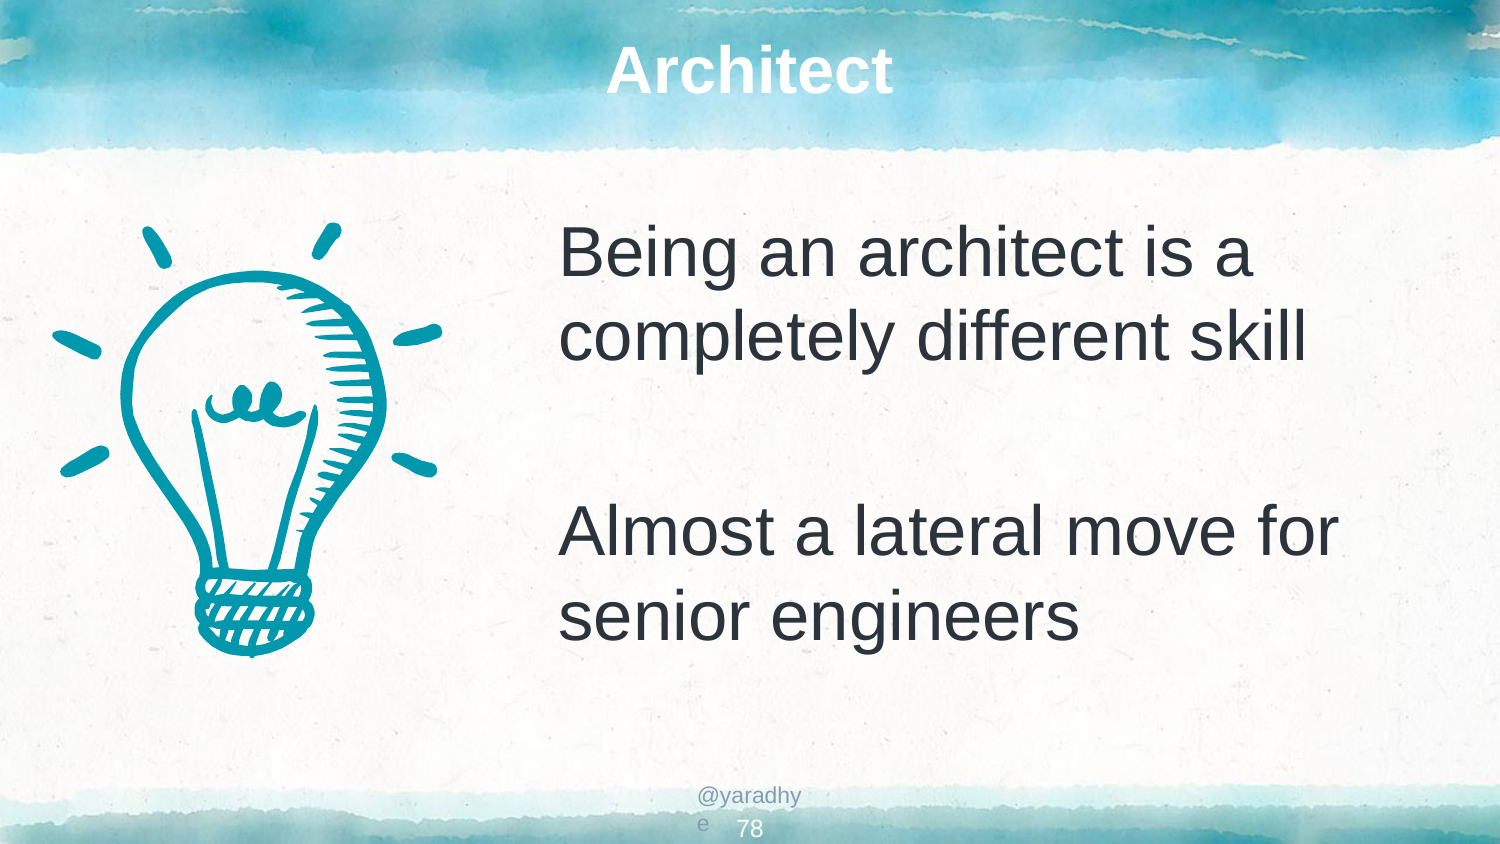

# Architect
Being an architect is a completely different skill

Almost a lateral move for senior engineers

78